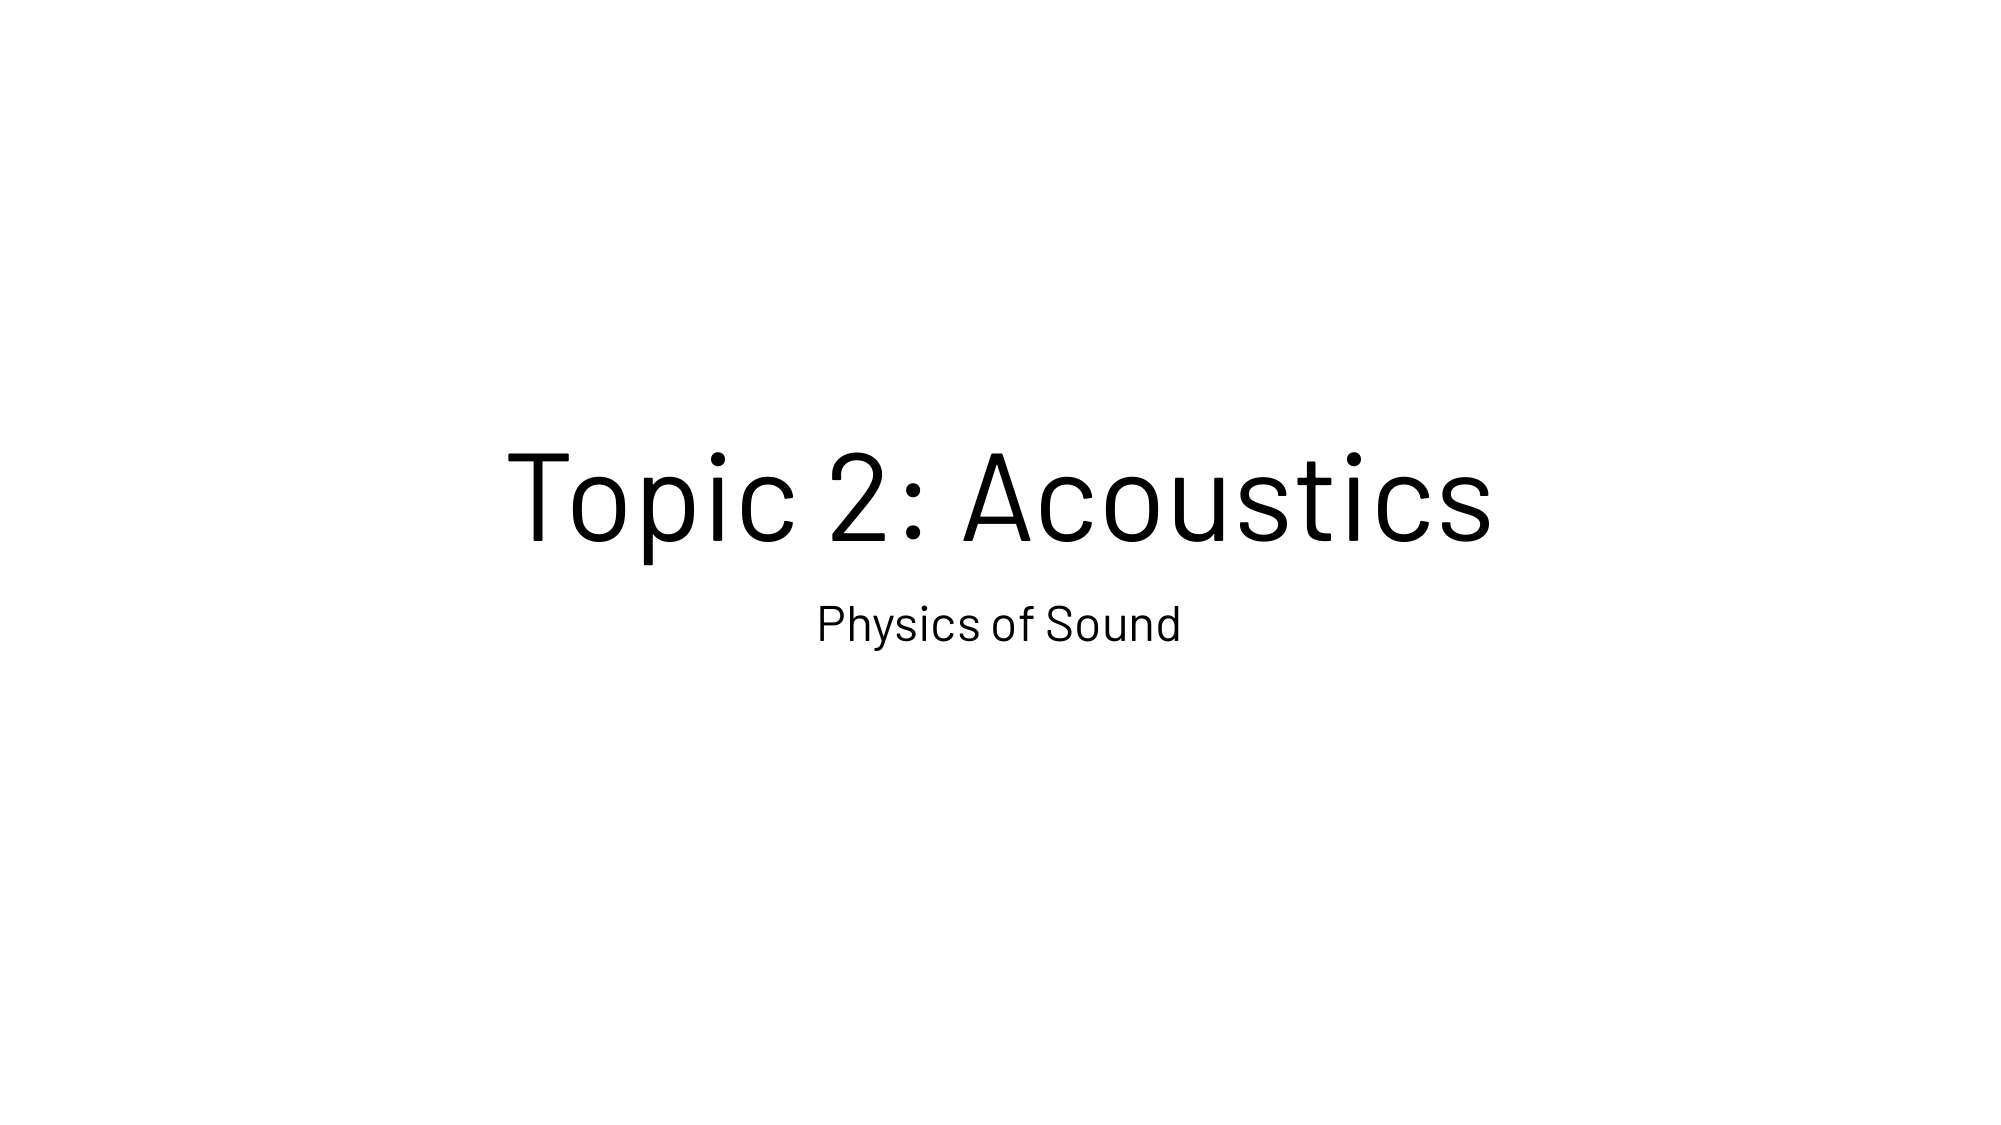

# Topic 2: Acoustics
Physics of Sound